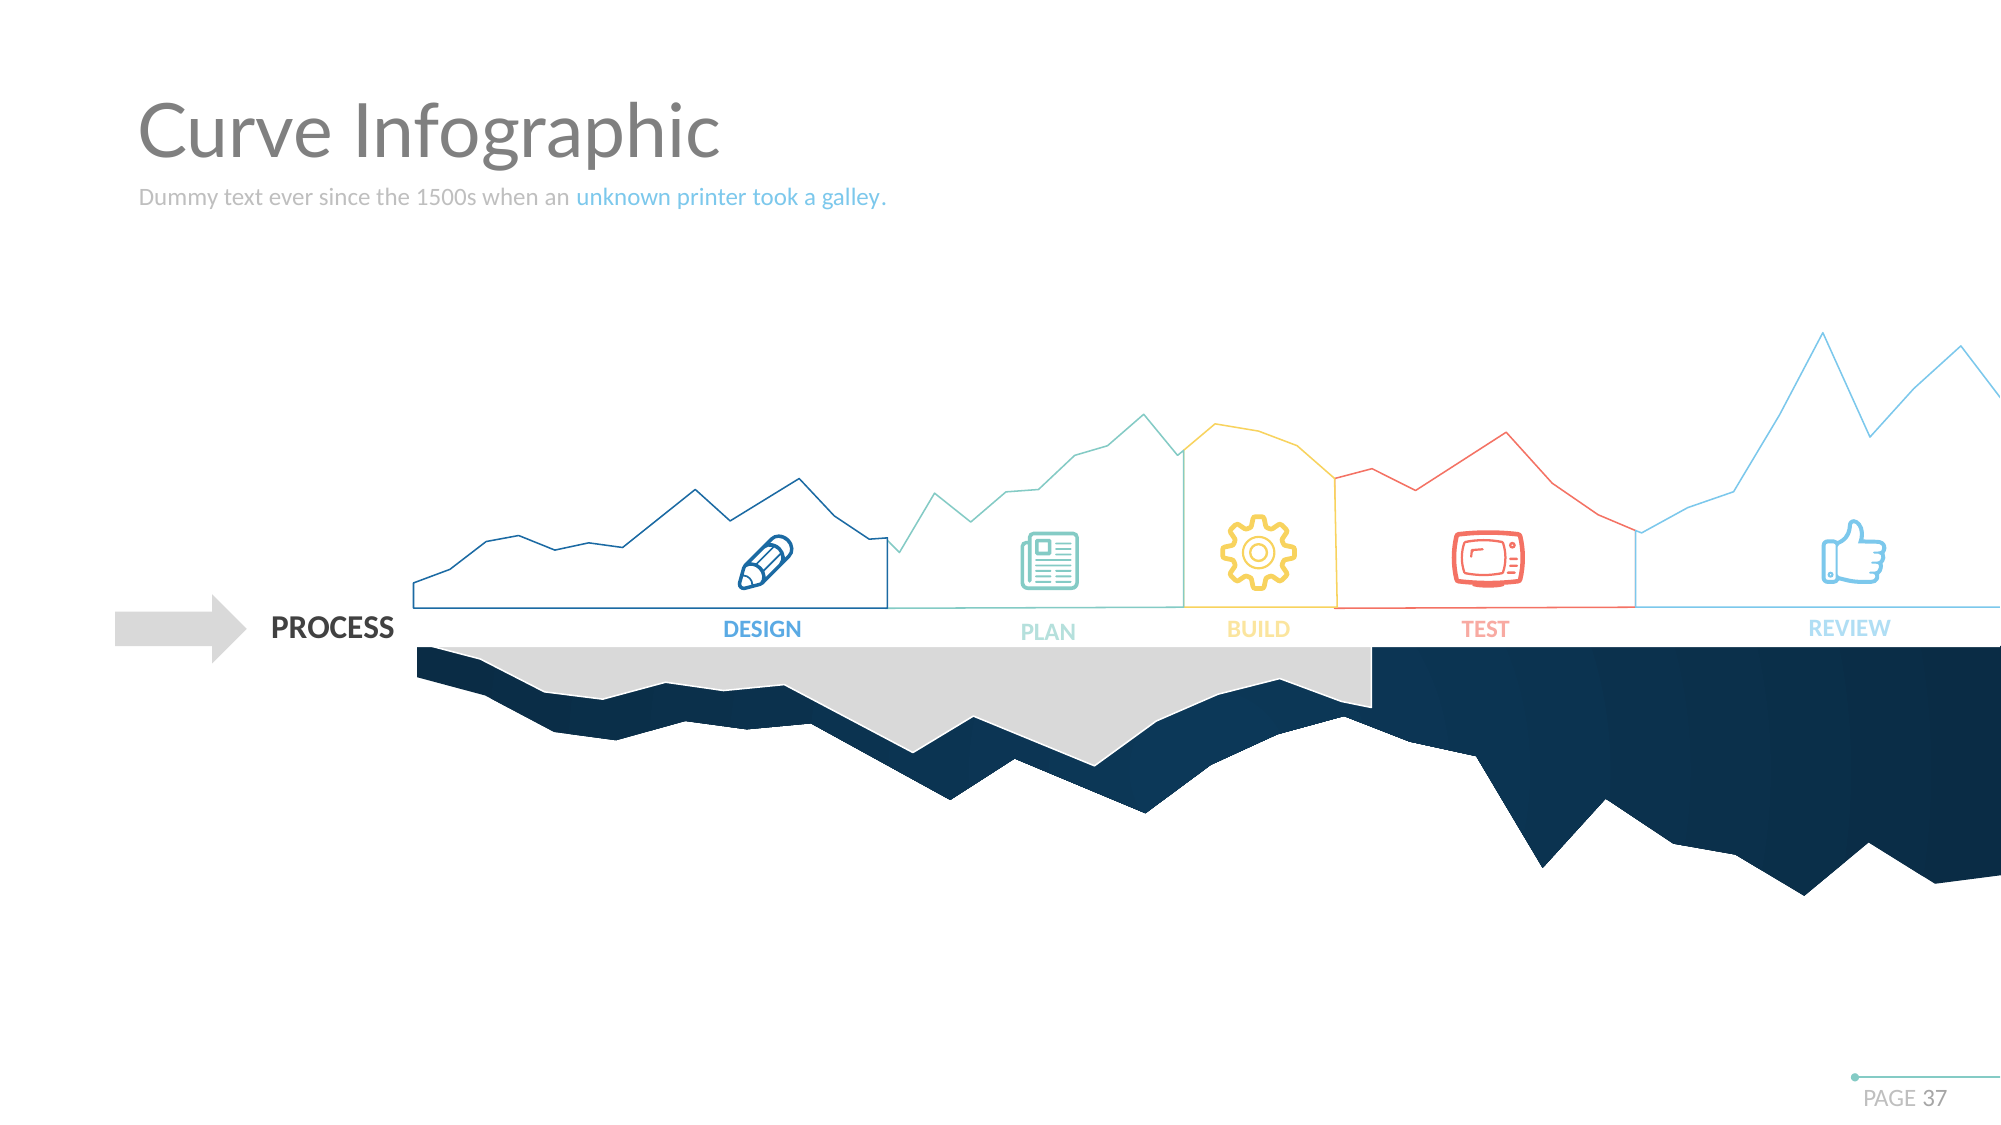

Curve Infographic
Dummy text ever since the 1500s when an unknown printer took a galley.

PROCESS
REVIEW
BUILD
TEST
DESIGN
PLAN
PAGE 37